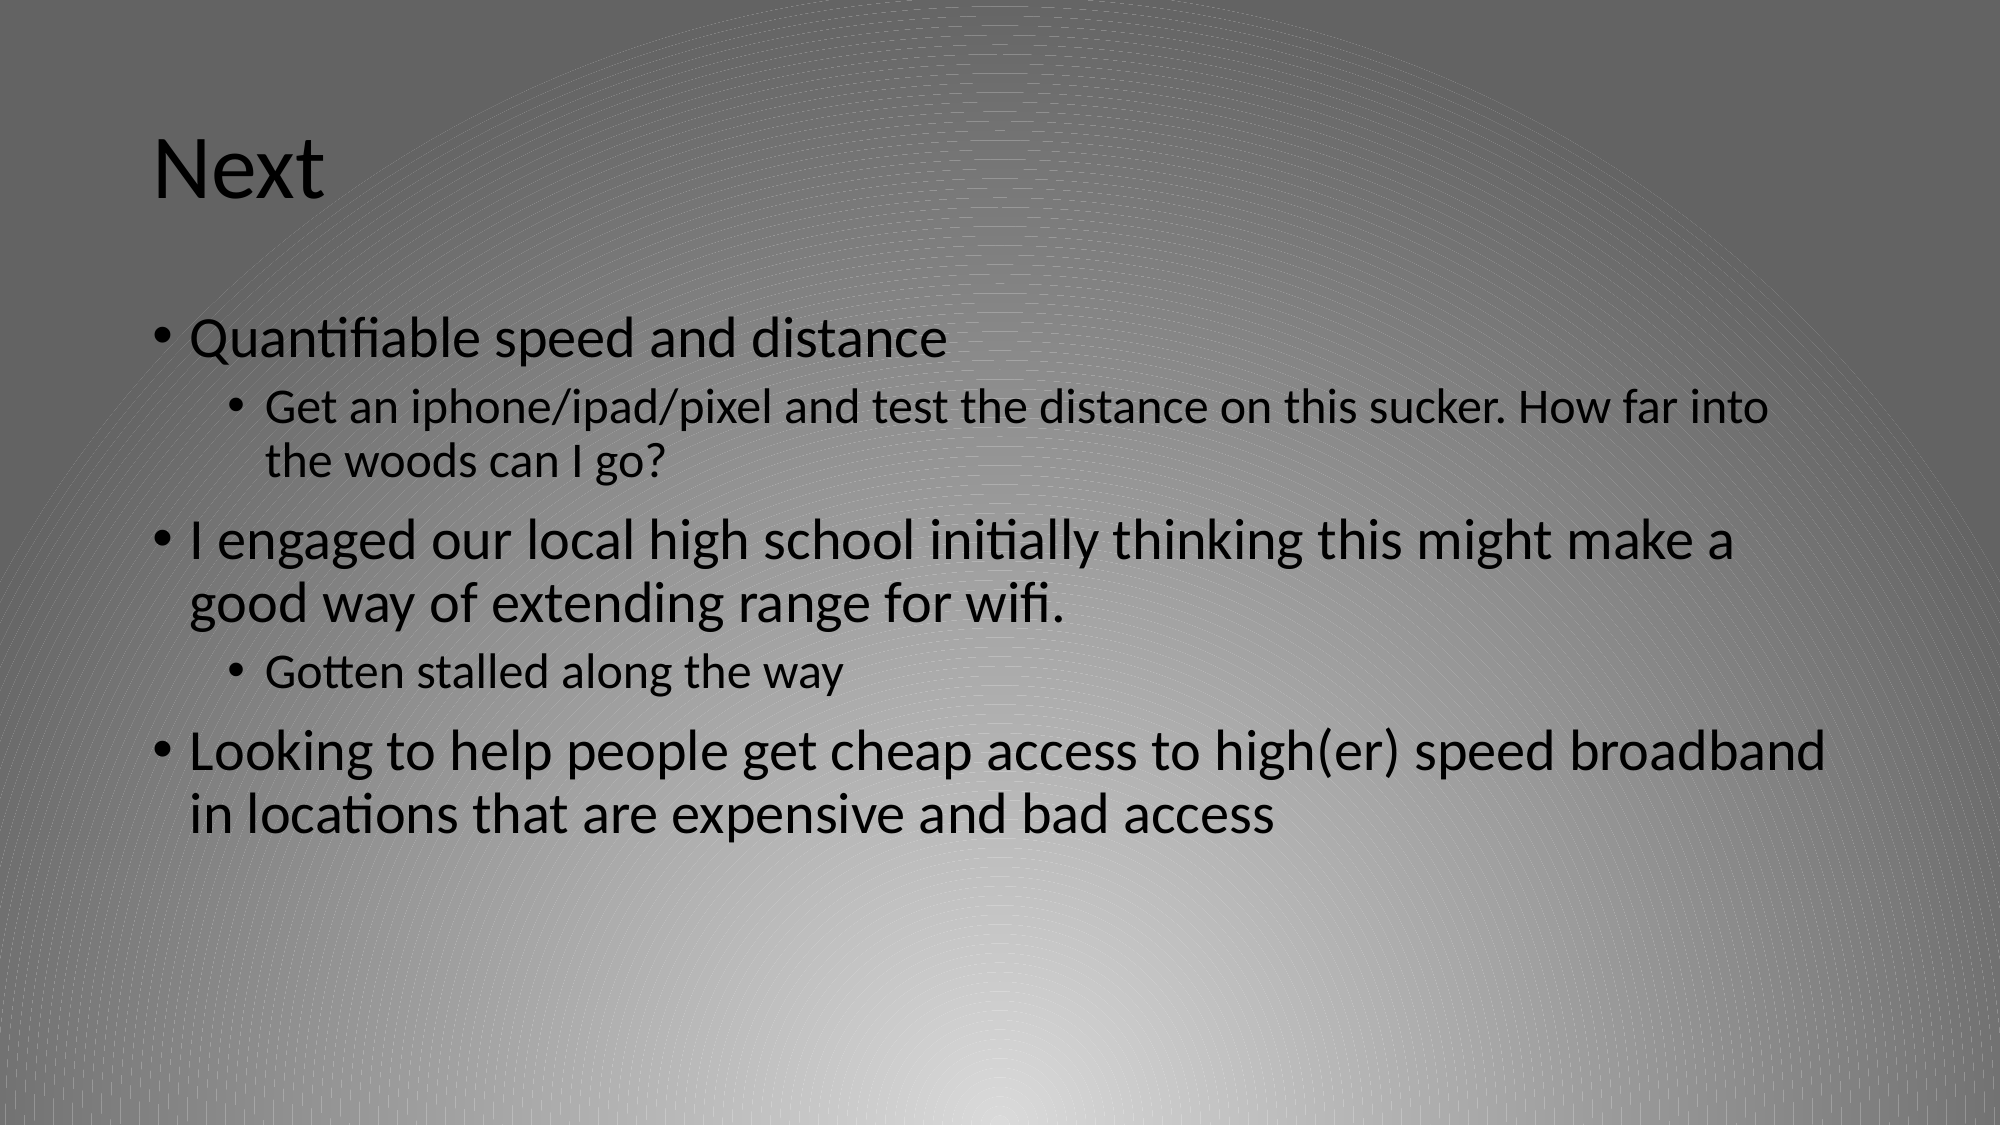

# Next
Quantifiable speed and distance
Get an iphone/ipad/pixel and test the distance on this sucker. How far into the woods can I go?
I engaged our local high school initially thinking this might make a good way of extending range for wifi.
Gotten stalled along the way
Looking to help people get cheap access to high(er) speed broadband in locations that are expensive and bad access